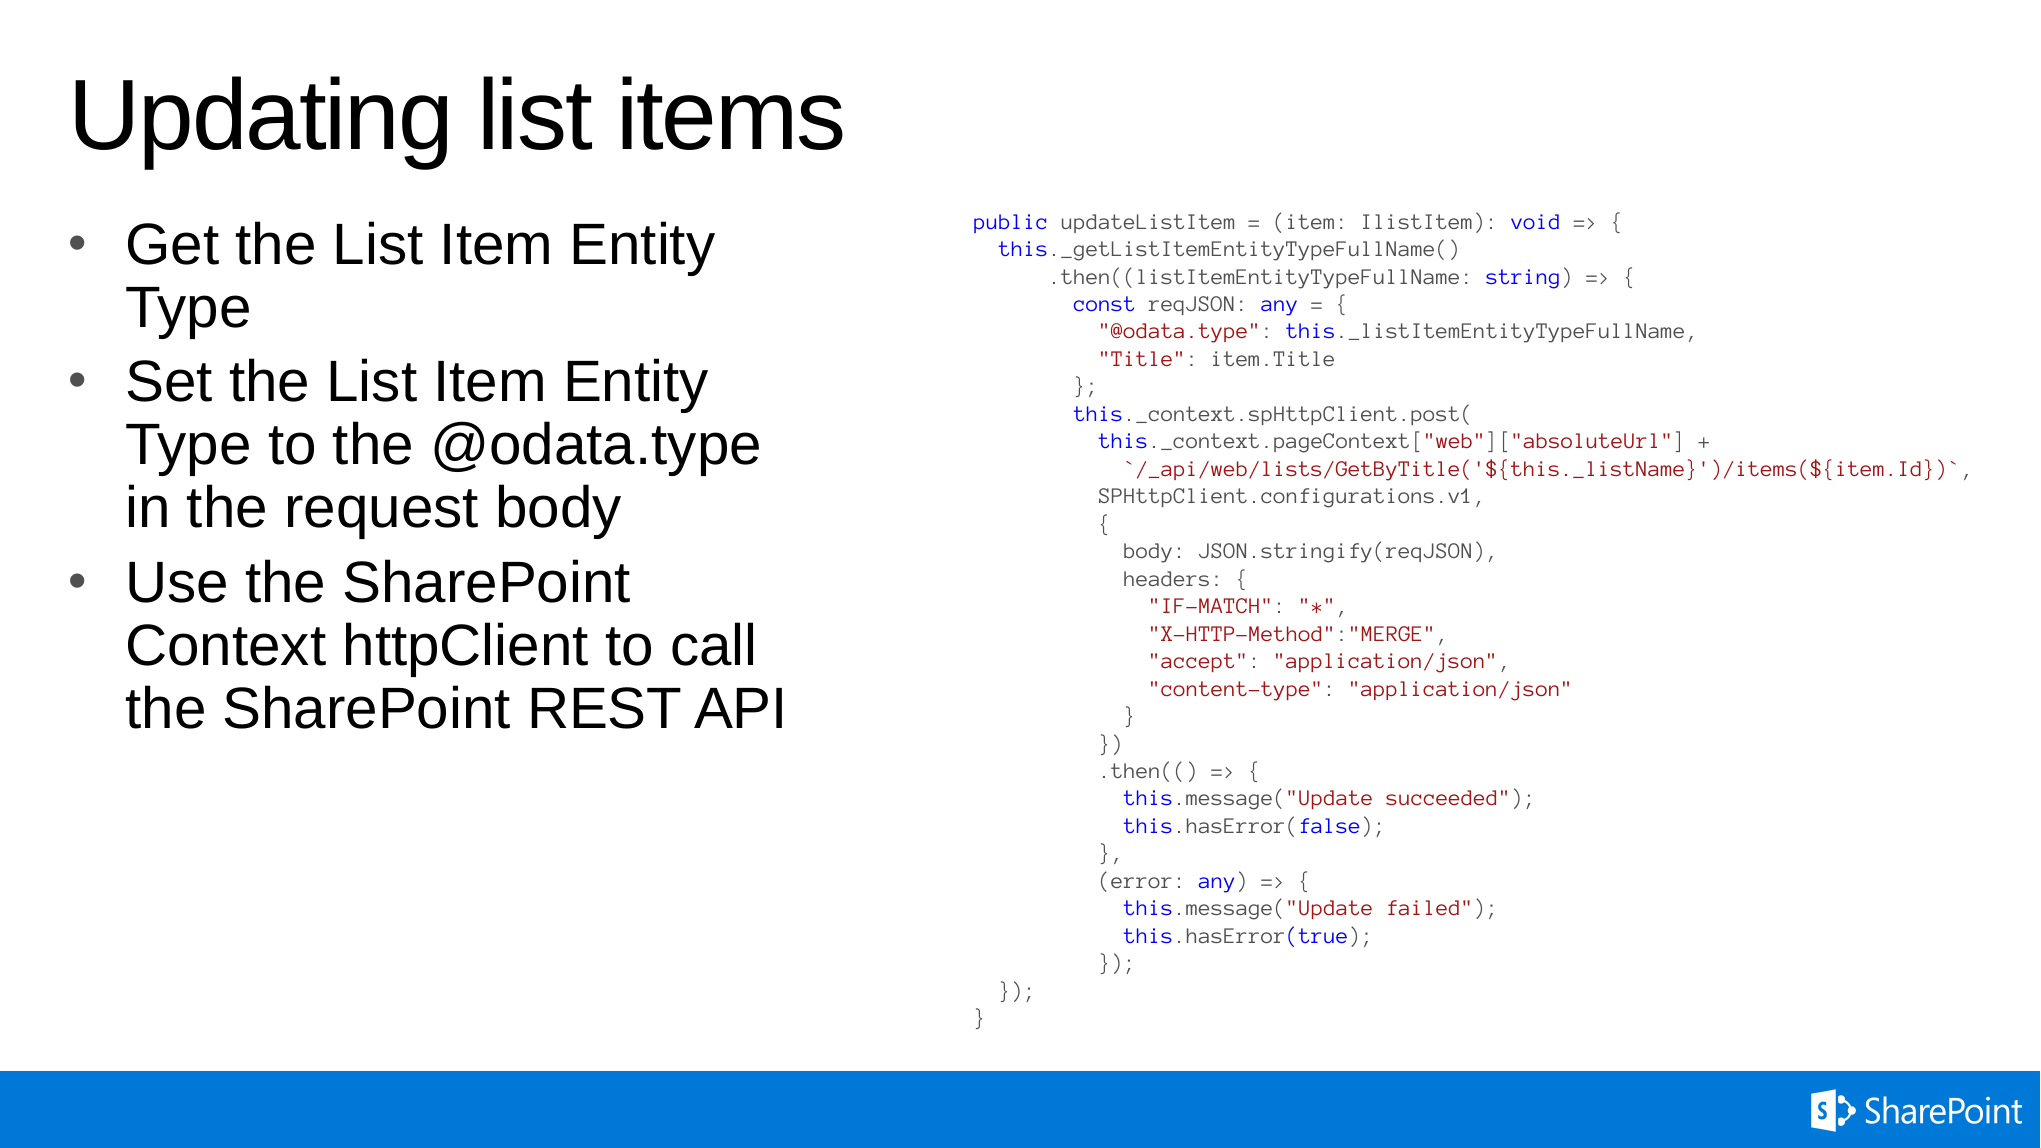

# Updating list items
public updateListItem = (item: IlistItem): void => {
  this._getListItemEntityTypeFullName()
      .then((listItemEntityTypeFullName: string) => {
        const reqJSON: any = {
          "@odata.type": this._listItemEntityTypeFullName,
          "Title": item.Title
        };
        this._context.spHttpClient.post(
          this._context.pageContext["web"]["absoluteUrl"] +
            `/_api/web/lists/GetByTitle('${this._listName}')/items(${item.Id})`,
          SPHttpClient.configurations.v1,
          {
            body: JSON.stringify(reqJSON),
            headers: {
              "IF-MATCH": "*",
              "X-HTTP-Method":"MERGE",
              "accept": "application/json",
              "content-type": "application/json"
            }
          })
          .then(() => {
            this.message("Update succeeded");
            this.hasError(false);
          },
          (error: any) => {
            this.message("Update failed");
            this.hasError(true);
          });
  });
}
Get the List Item Entity Type
Set the List Item Entity Type to the @odata.type in the request body
Use the SharePoint Context httpClient to call the SharePoint REST API